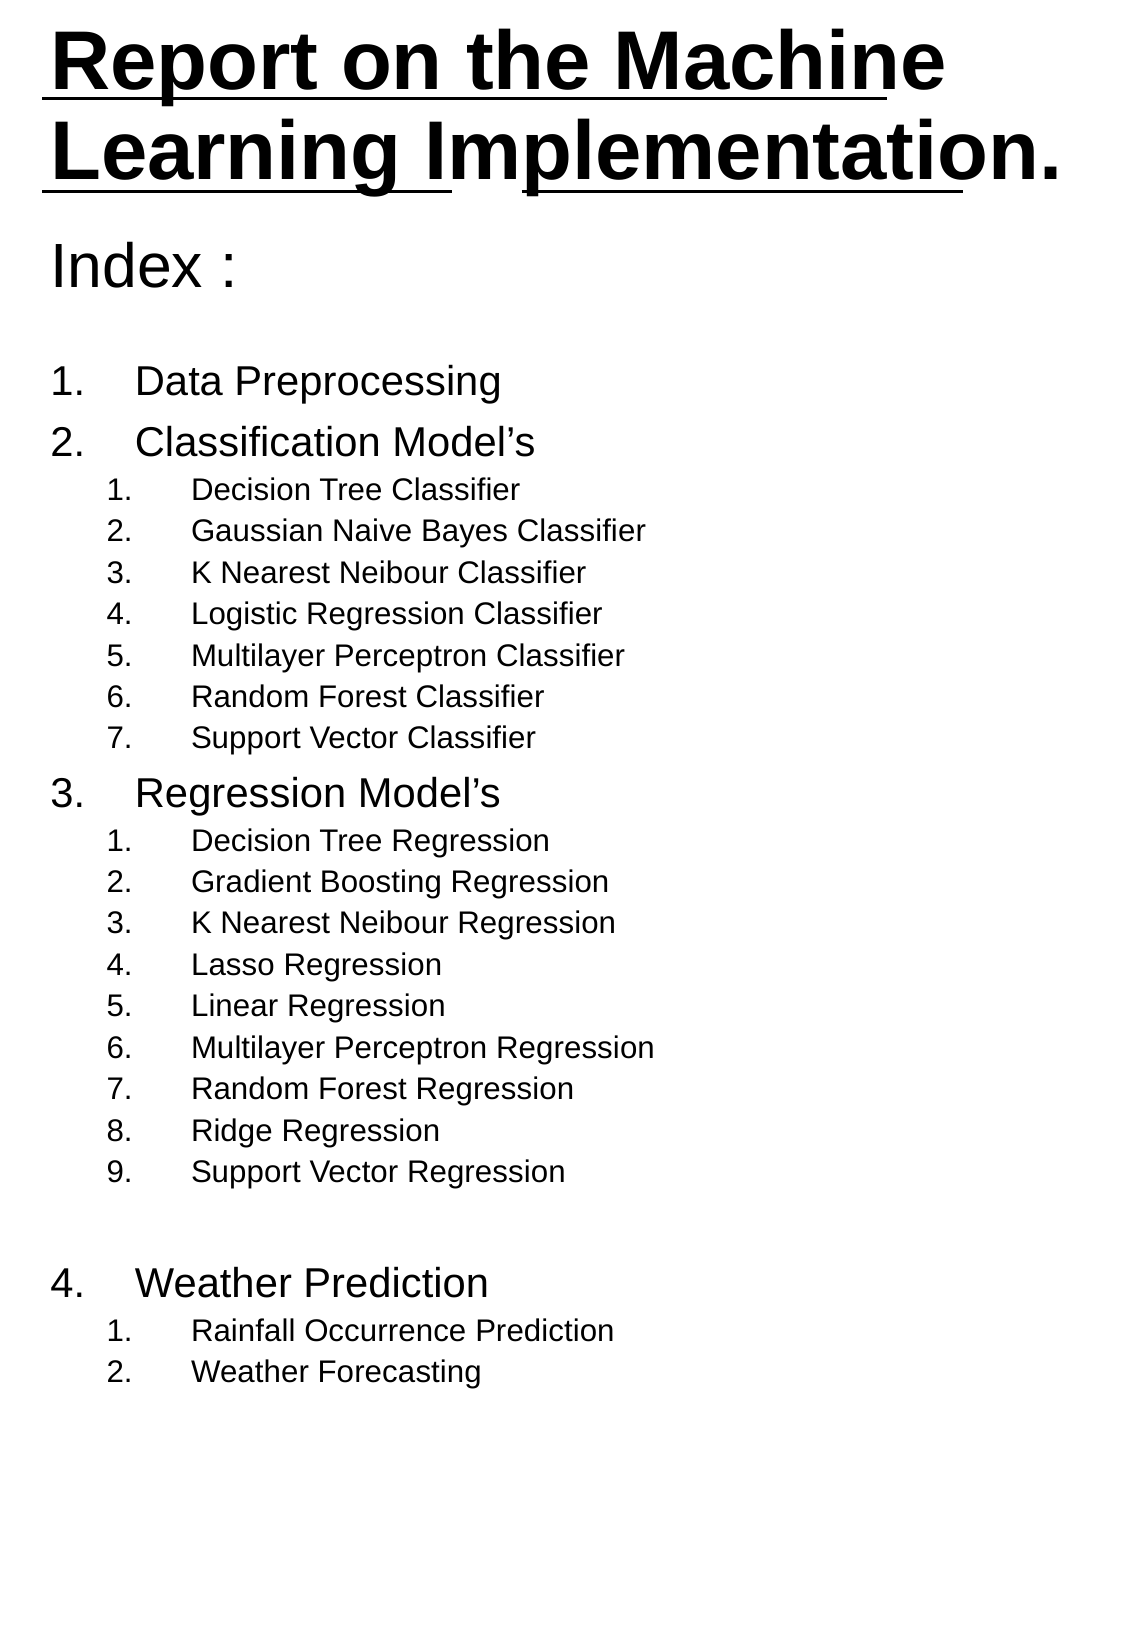

# Report on the Machine Learning Implementation.
Index :

Data Preprocessing
Classification Model’s
Decision Tree Classifier
Gaussian Naive Bayes Classifier
K Nearest Neibour Classifier
Logistic Regression Classifier
Multilayer Perceptron Classifier
Random Forest Classifier
Support Vector Classifier
Regression Model’s
Decision Tree Regression
Gradient Boosting Regression
K Nearest Neibour Regression
Lasso Regression
Linear Regression
Multilayer Perceptron Regression
Random Forest Regression
Ridge Regression
Support Vector Regression

Weather Prediction
Rainfall Occurrence Prediction
Weather Forecasting